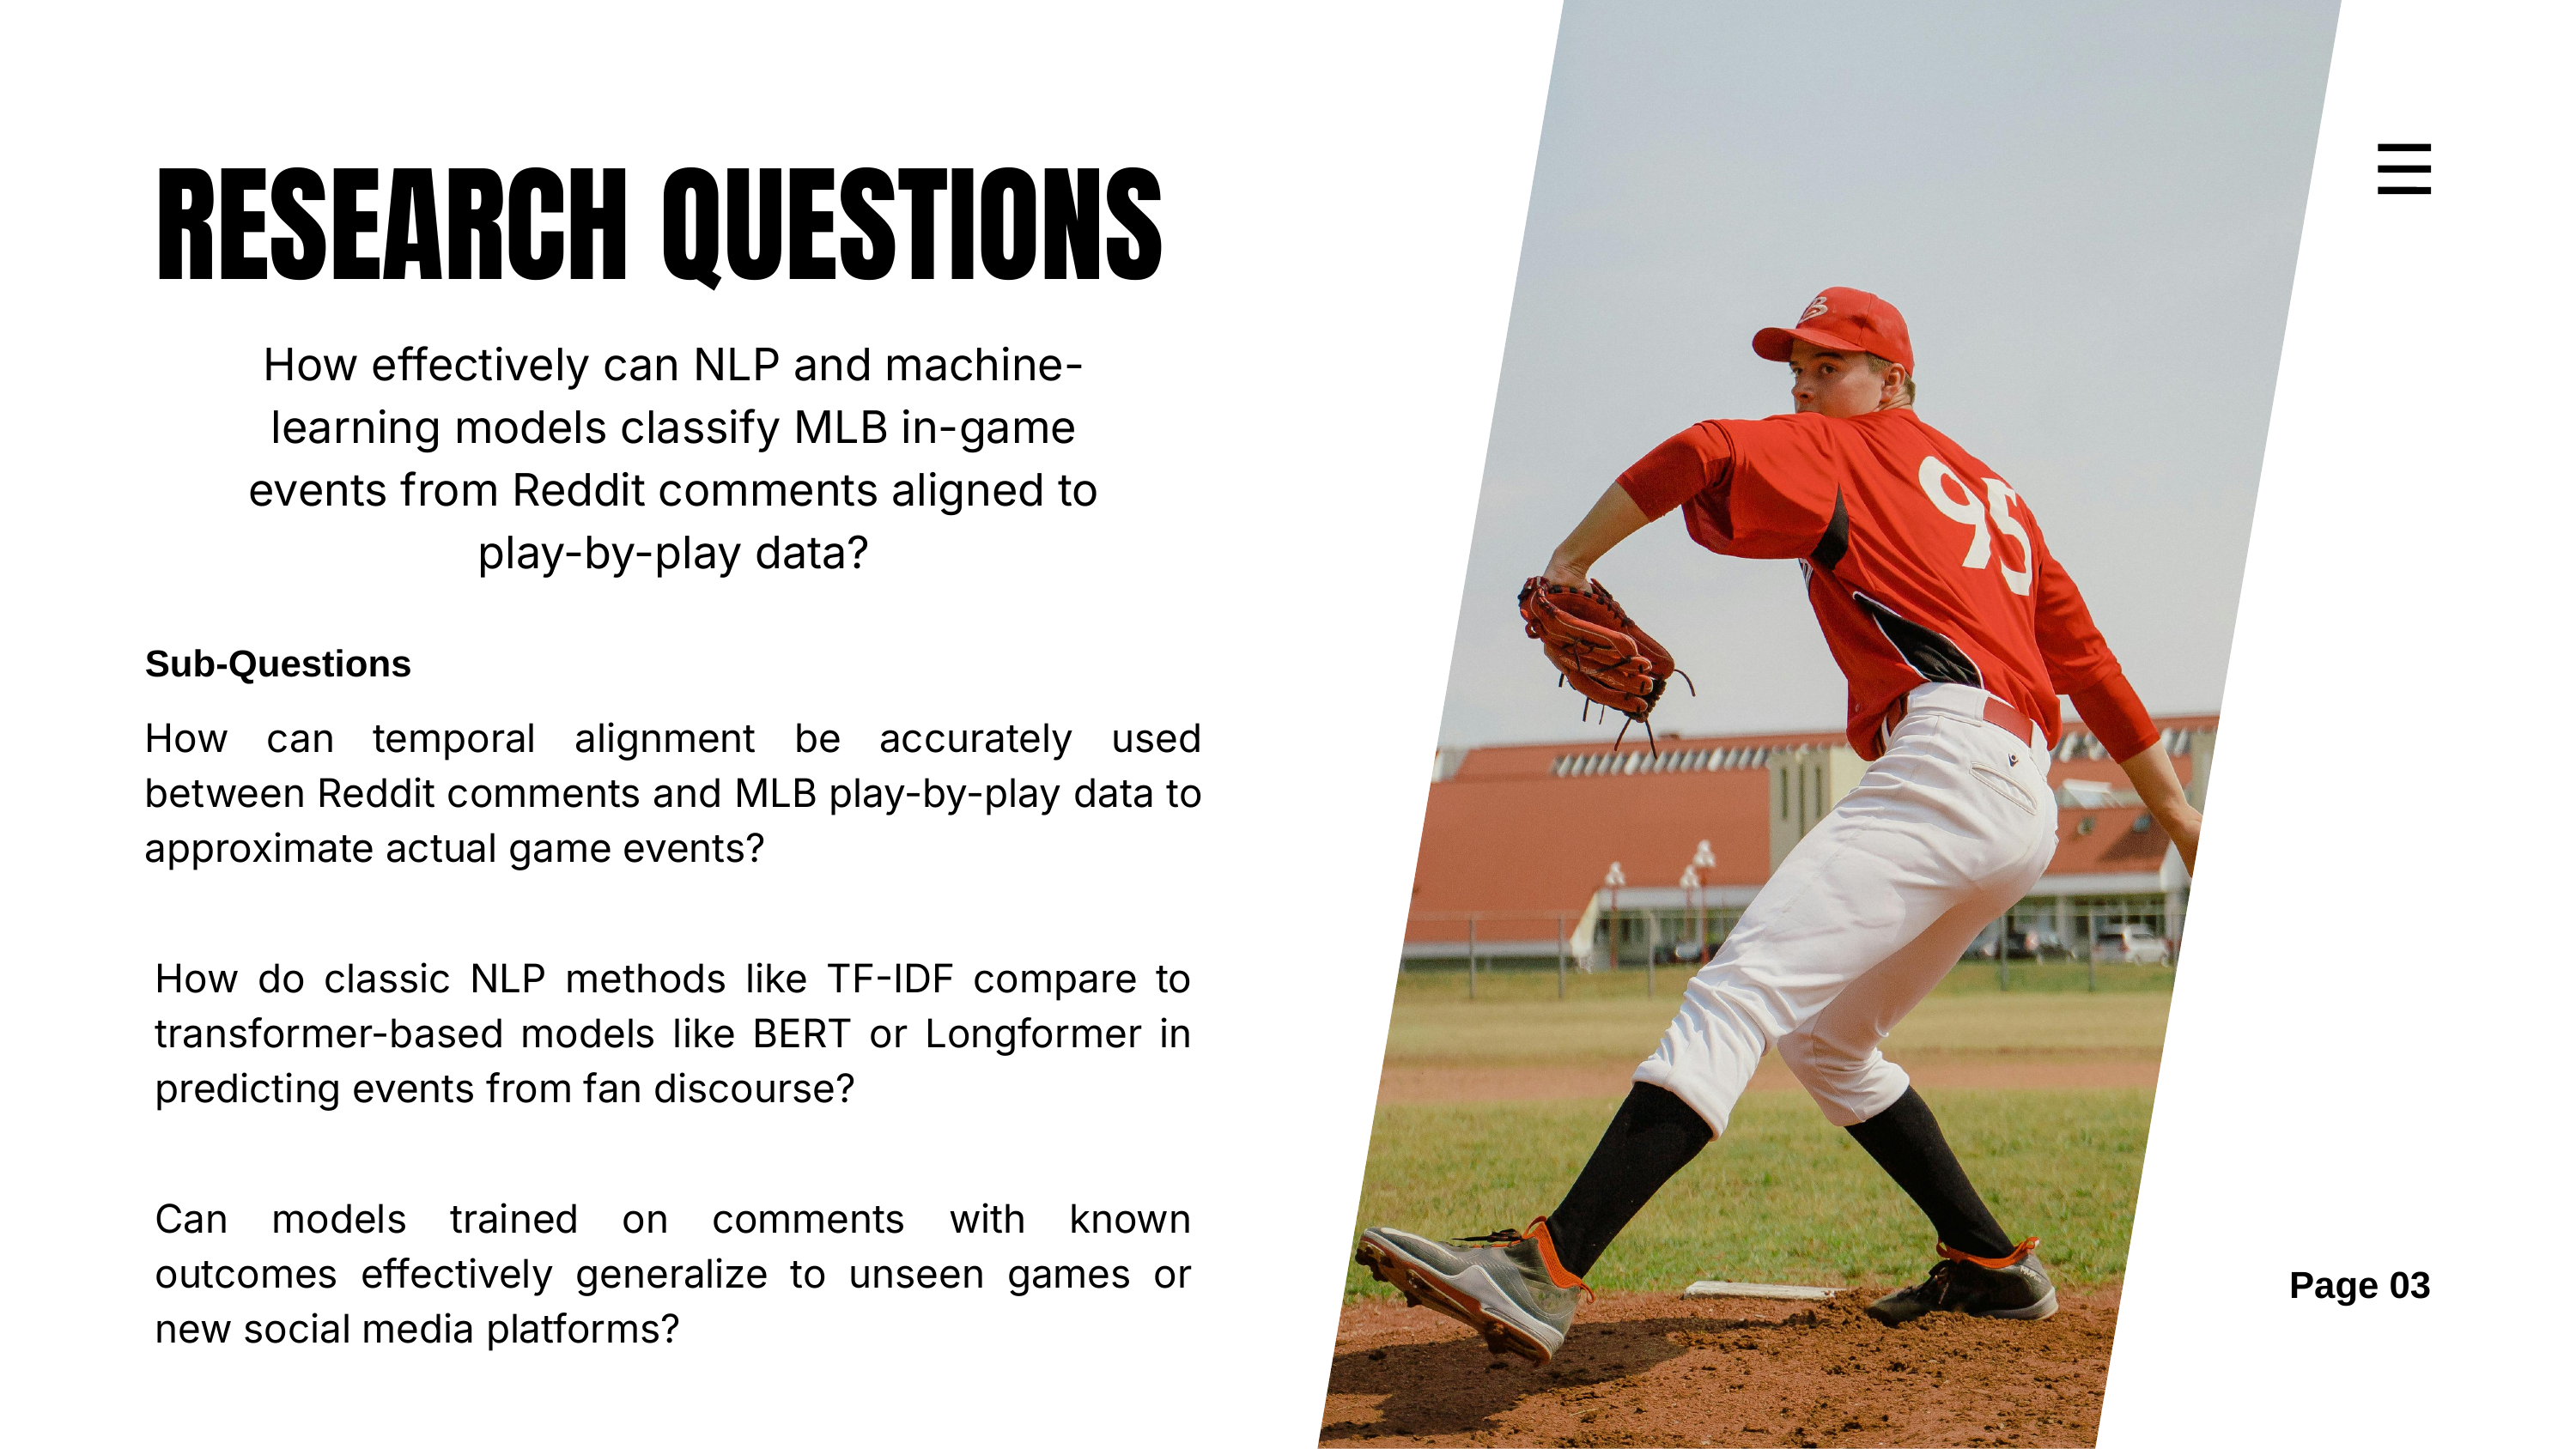

RESEARCH QUESTIONS

How effectively can NLP and machine-learning models classify MLB in-game events from Reddit comments aligned to play-by-play data?
Sub-Questions
How can temporal alignment be accurately used between Reddit comments and MLB play-by-play data to approximate actual game events?

How do classic NLP methods like TF-IDF compare to transformer-based models like BERT or Longformer in predicting events from fan discourse?

Can models trained on comments with known outcomes effectively generalize to unseen games or new social media platforms?
Page 03